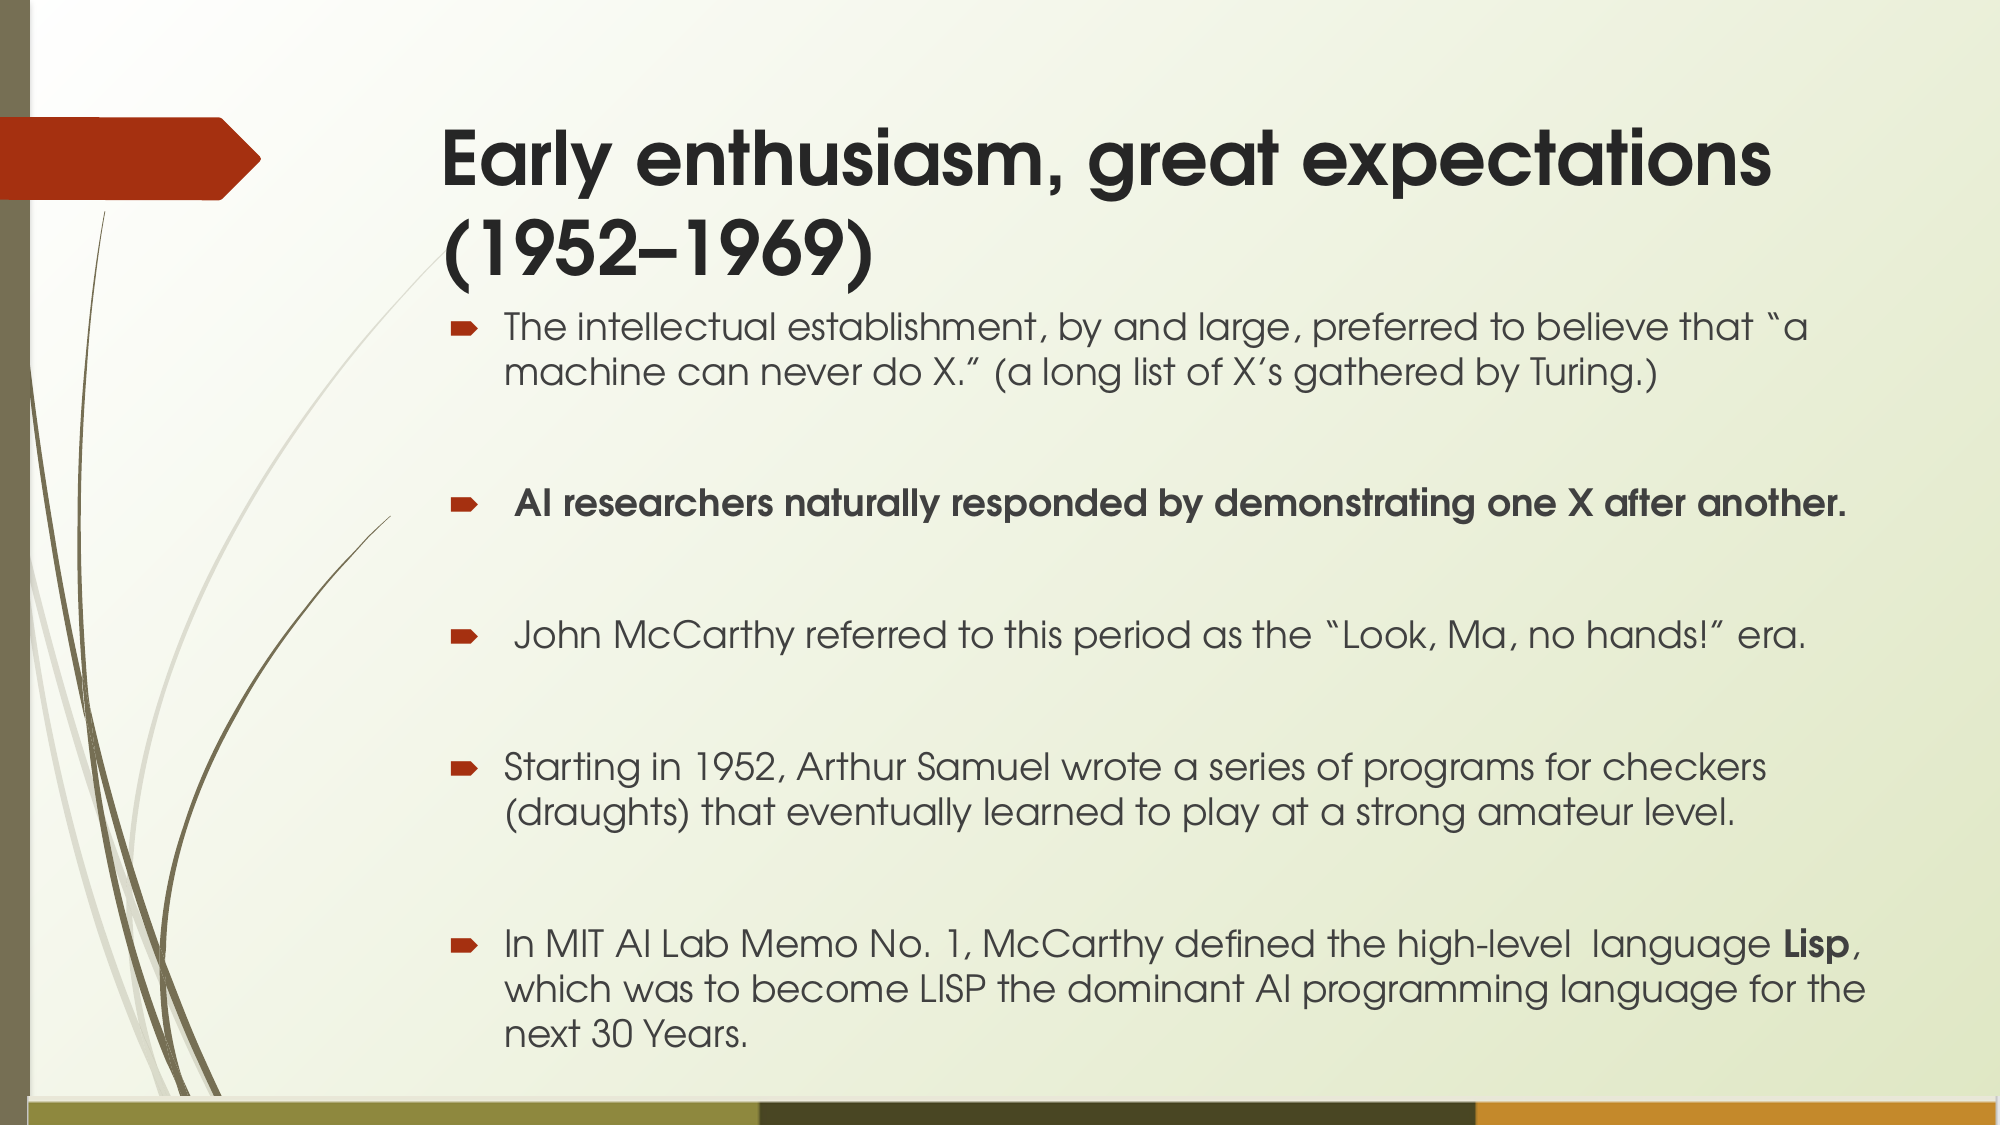

Early enthusiasm, great expectations (1952–1969)
The intellectual establishment, by and large, preferred to believe that “a machine can never do X.” (a long list of X’s gathered by Turing.)

 AI researchers naturally responded by demonstrating one X after another.

 John McCarthy referred to this period as the “Look, Ma, no hands!” era.

Starting in 1952, Arthur Samuel wrote a series of programs for checkers (draughts) that eventually learned to play at a strong amateur level.

In MIT AI Lab Memo No. 1, McCarthy defined the high-level  language Lisp, which was to become LISP the dominant AI programming language for the next 30 Years.